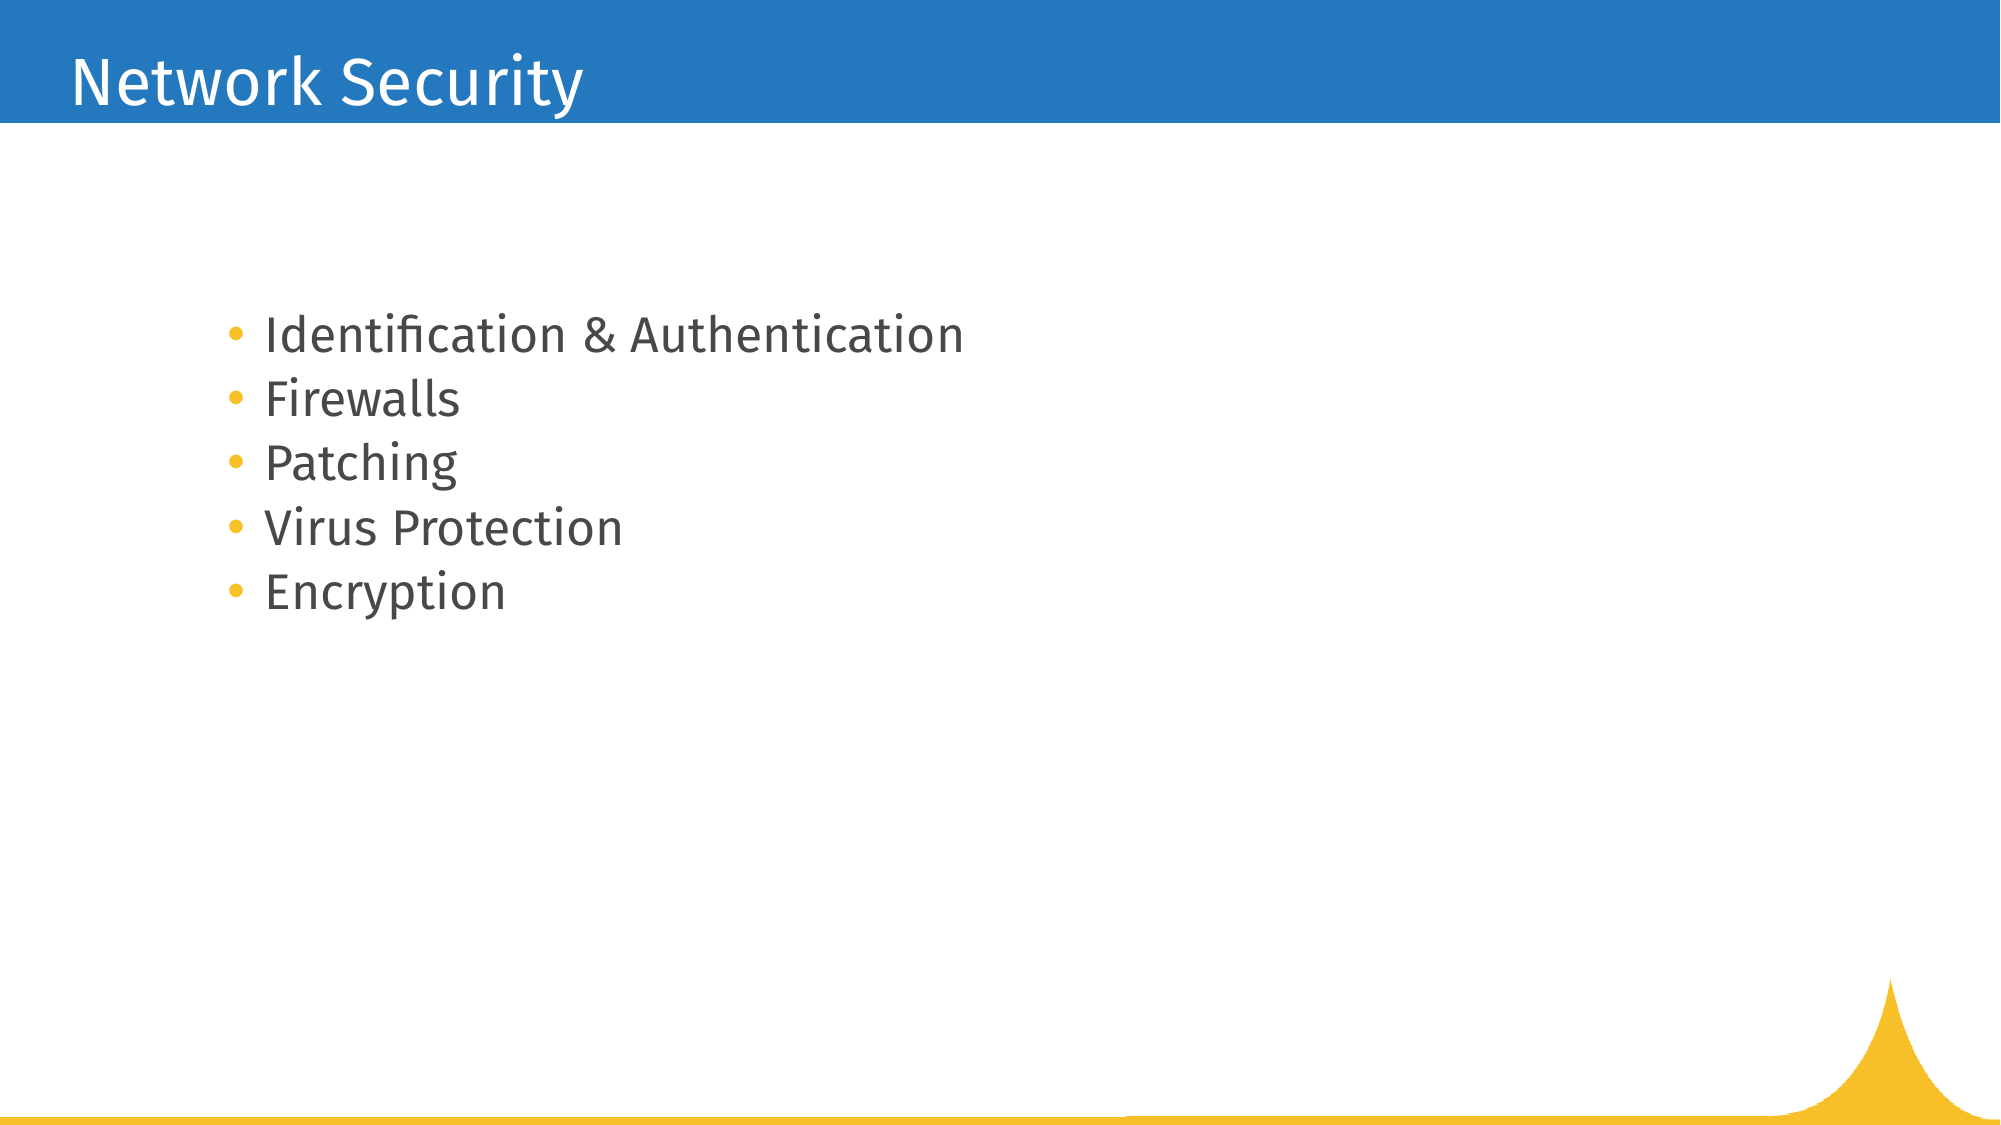

# Network Security
Identification & Authentication
Firewalls
Patching
Virus Protection
Encryption